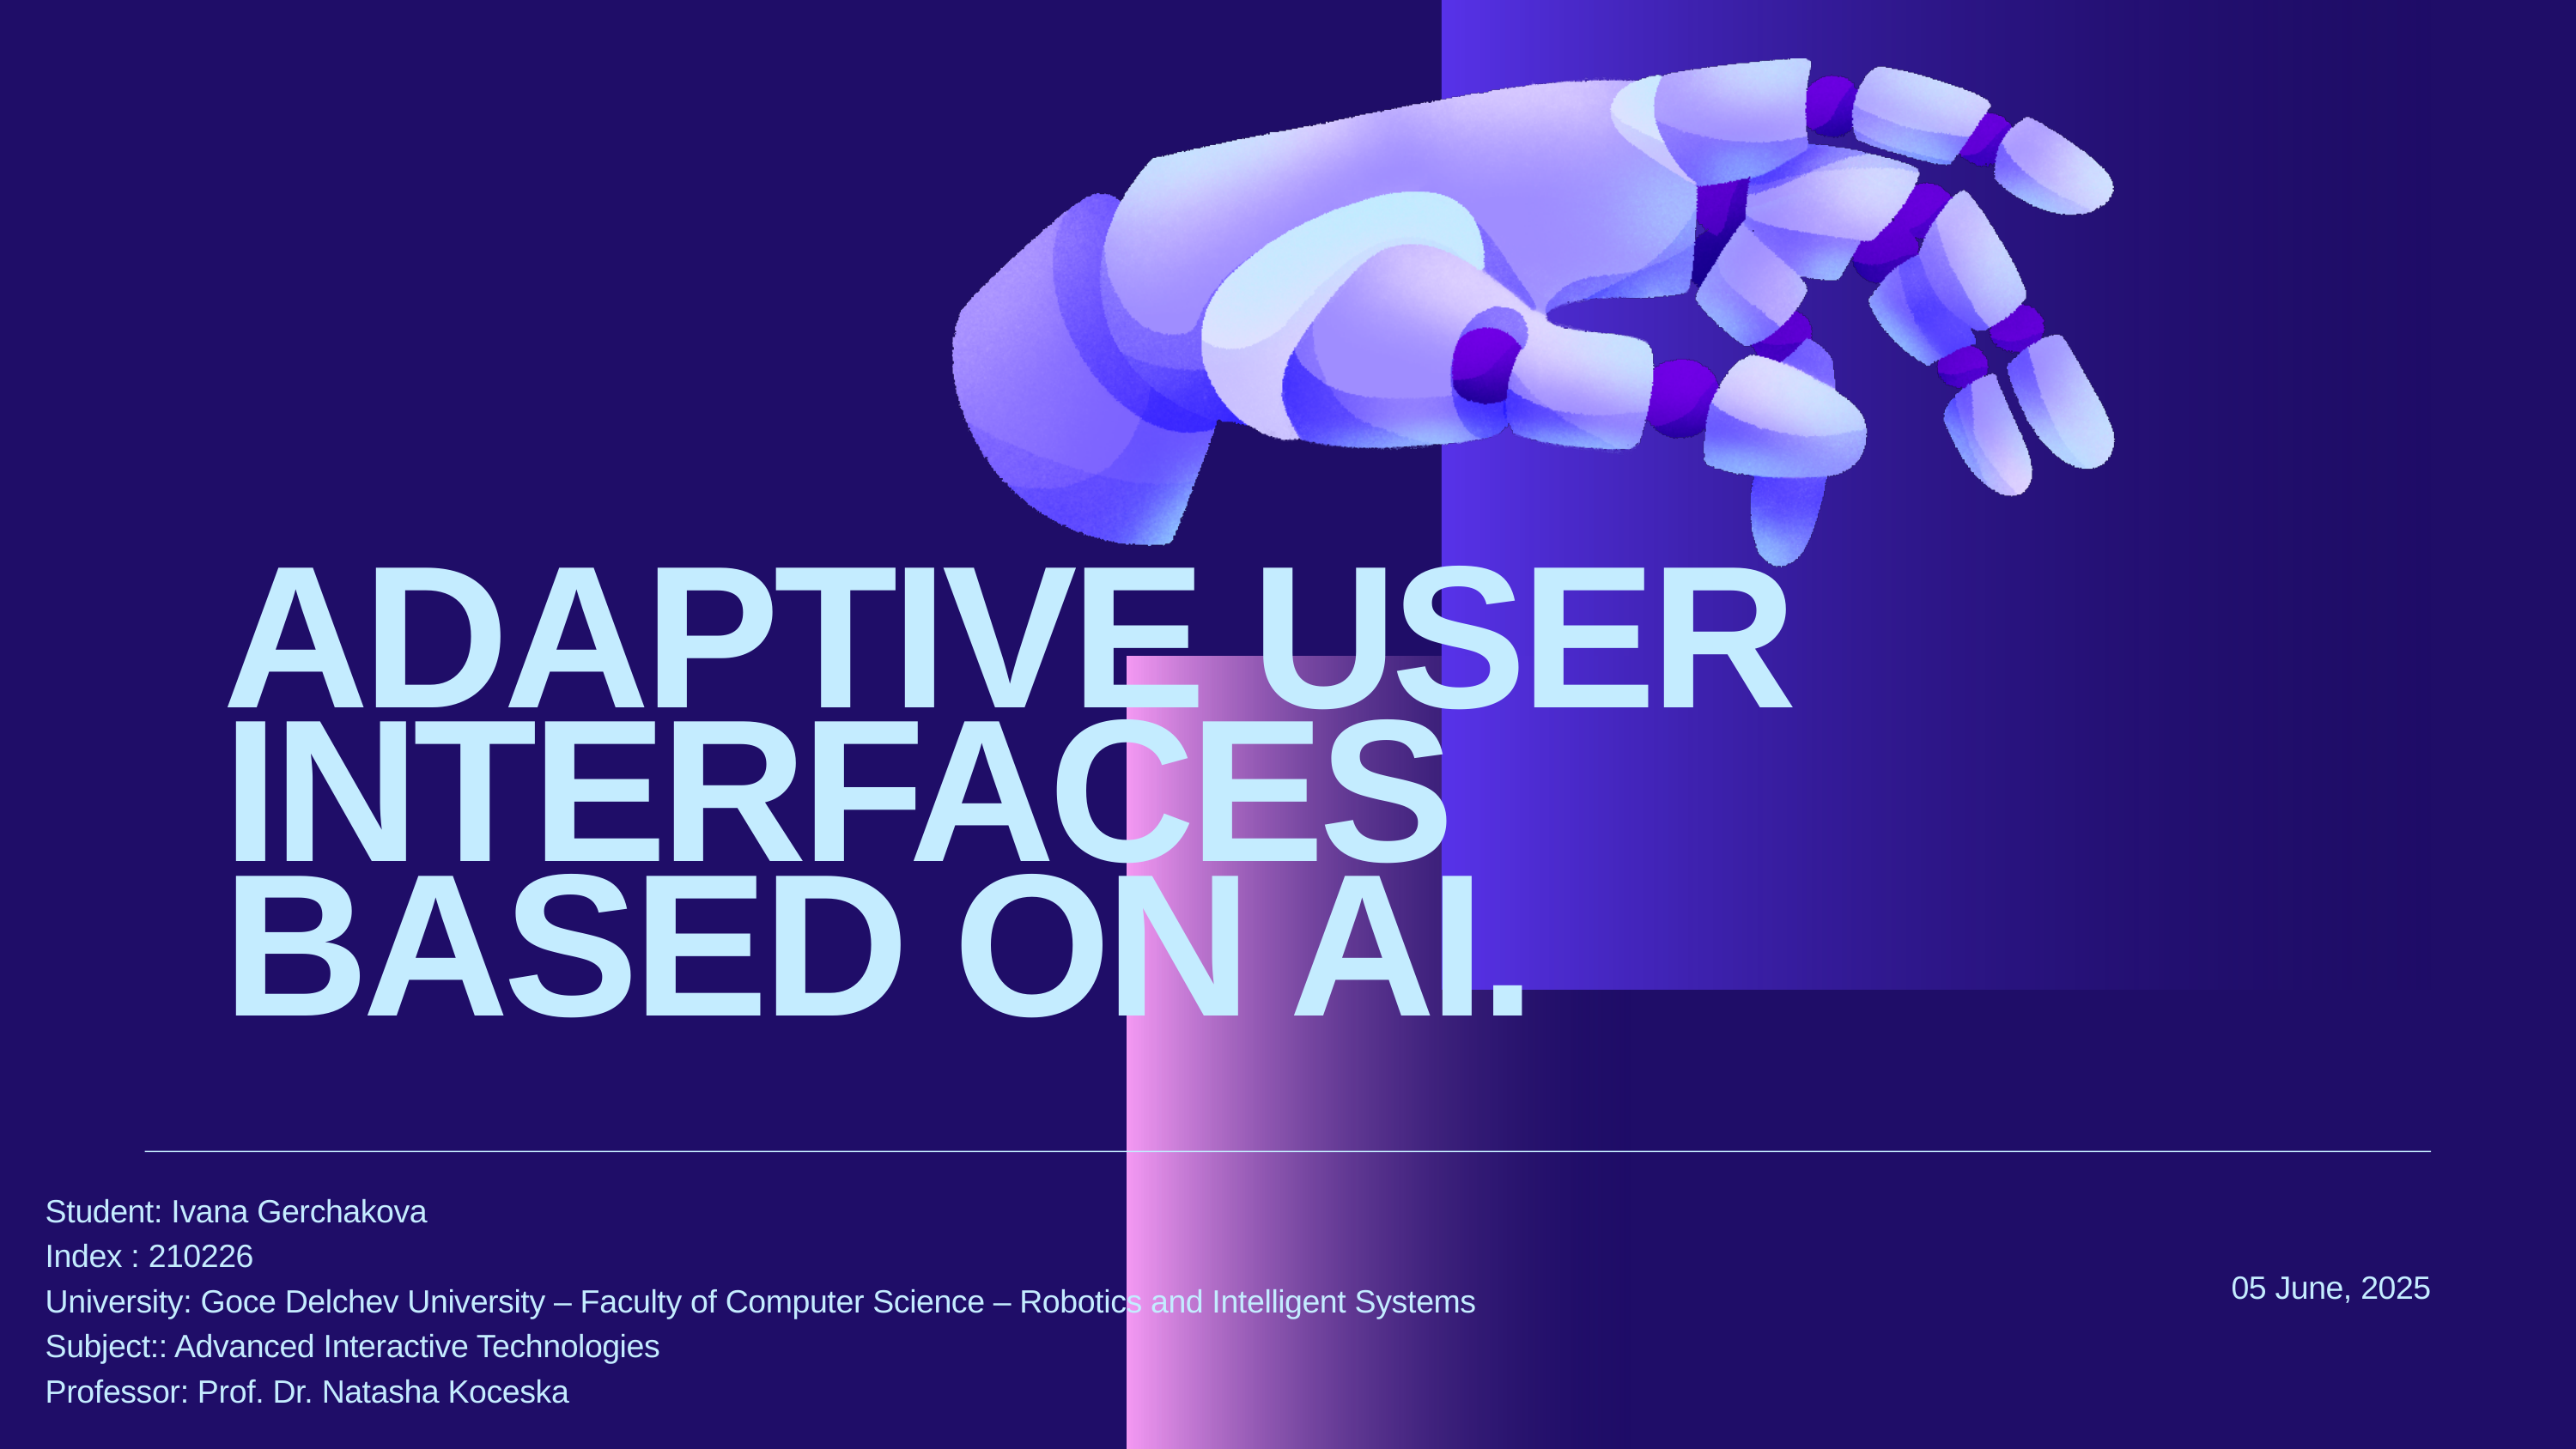

ADAPTIVE USER INTERFACES BASED ON AI.

Student: Ivana Gerchakova
Index : 210226
University: Goce Delchev University – Faculty of Computer Science – Robotics and Intelligent Systems
Subject:: Advanced Interactive Technologies
Professor: Prof. Dr. Natasha Koceska
05 June, 2025